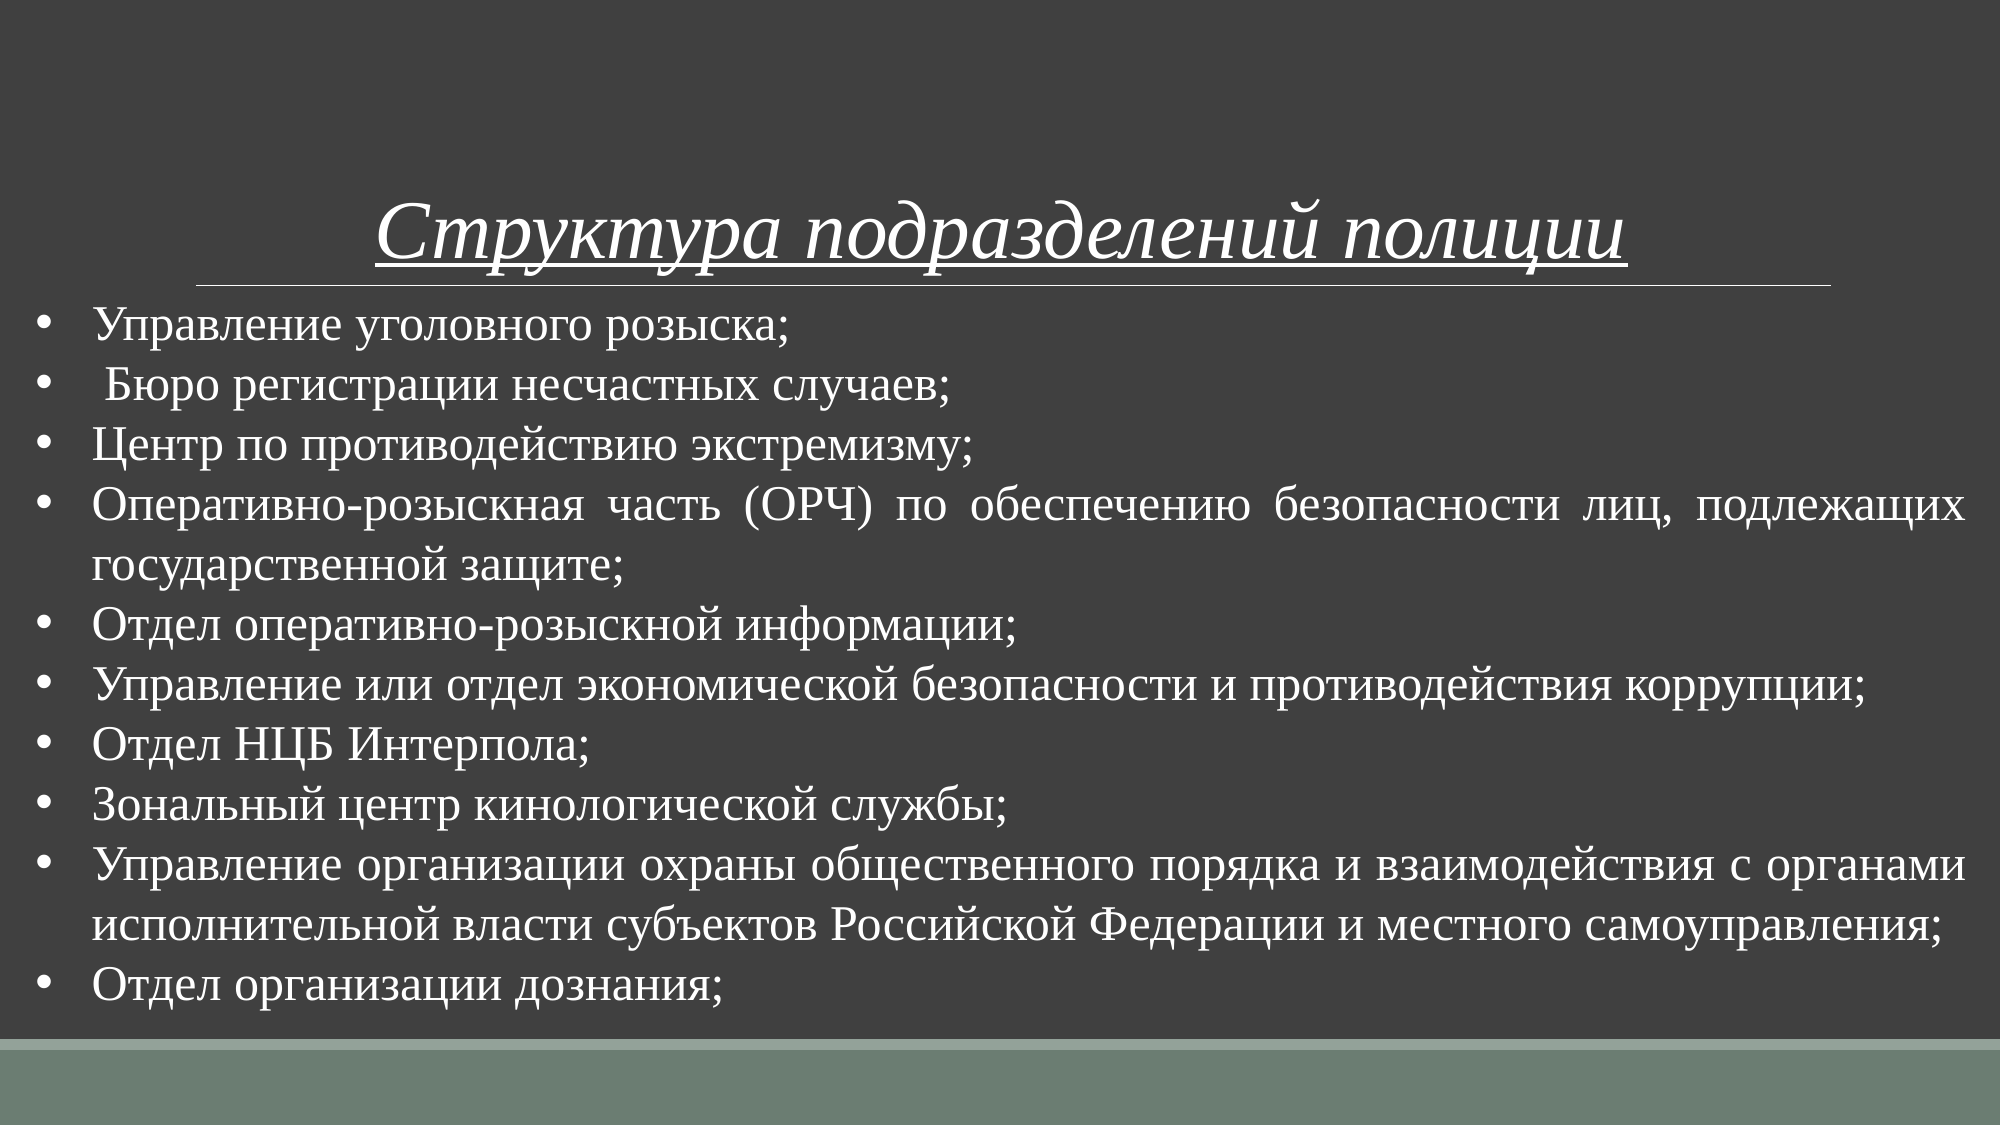

Структура подразделений полиции
Управление уголовного розыска;
 Бюро регистрации несчастных случаев;
Центр по противодействию экстремизму;
Оперативно-розыскная часть (ОРЧ) по обеспечению безопасности лиц, подлежащих государственной защите;
Отдел оперативно-розыскной информации;
Управление или отдел экономической безопасности и противодействия коррупции;
Отдел НЦБ Интерпола;
Зональный центр кинологической службы;
Управление организации охраны общественного порядка и взаимодействия с органами исполнительной власти субъектов Российской Федерации и местного самоуправления;
Отдел организации дознания;